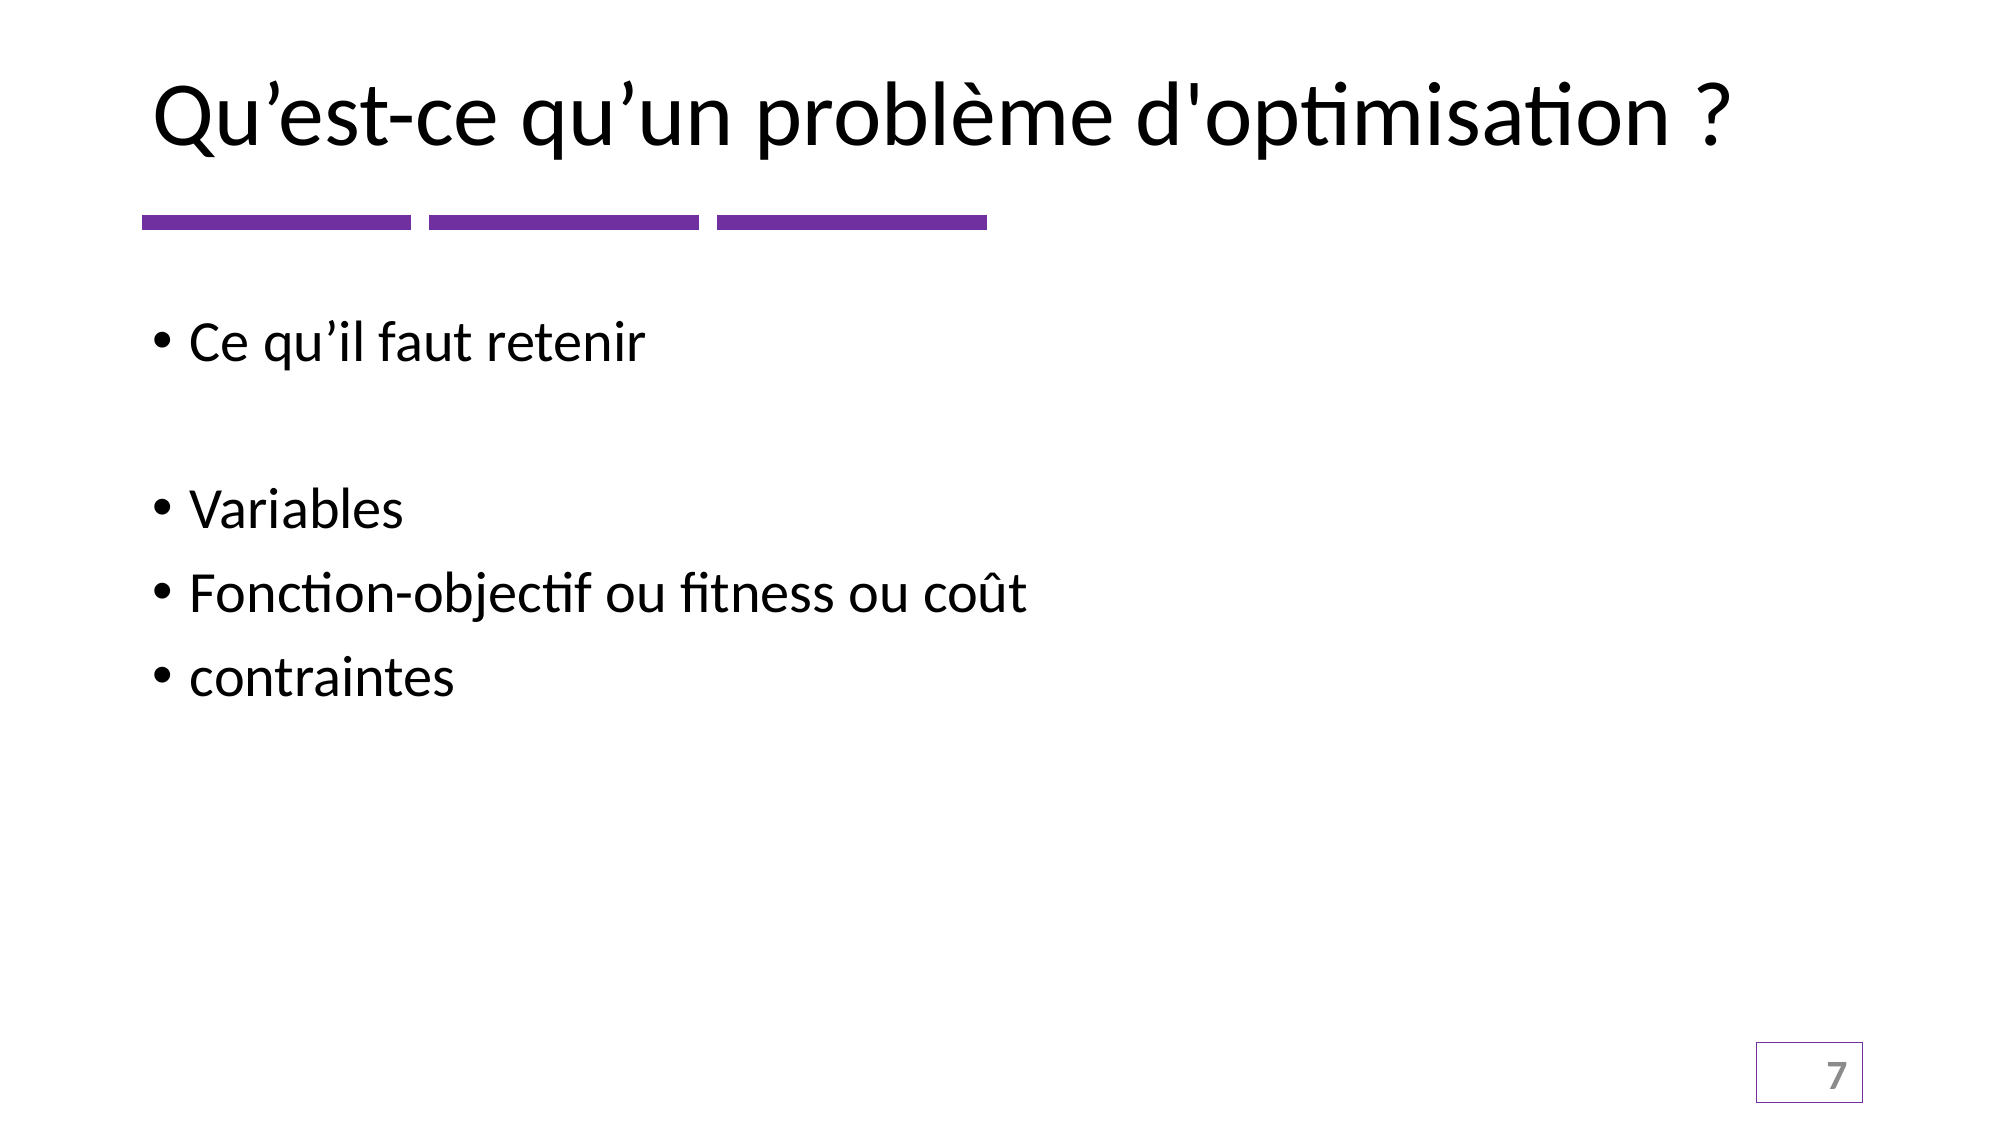

# Qu’est-ce qu’un problème d'optimisation ?
Ce qu’il faut retenir

Variables
Fonction-objectif ou fitness ou coût
contraintes

7